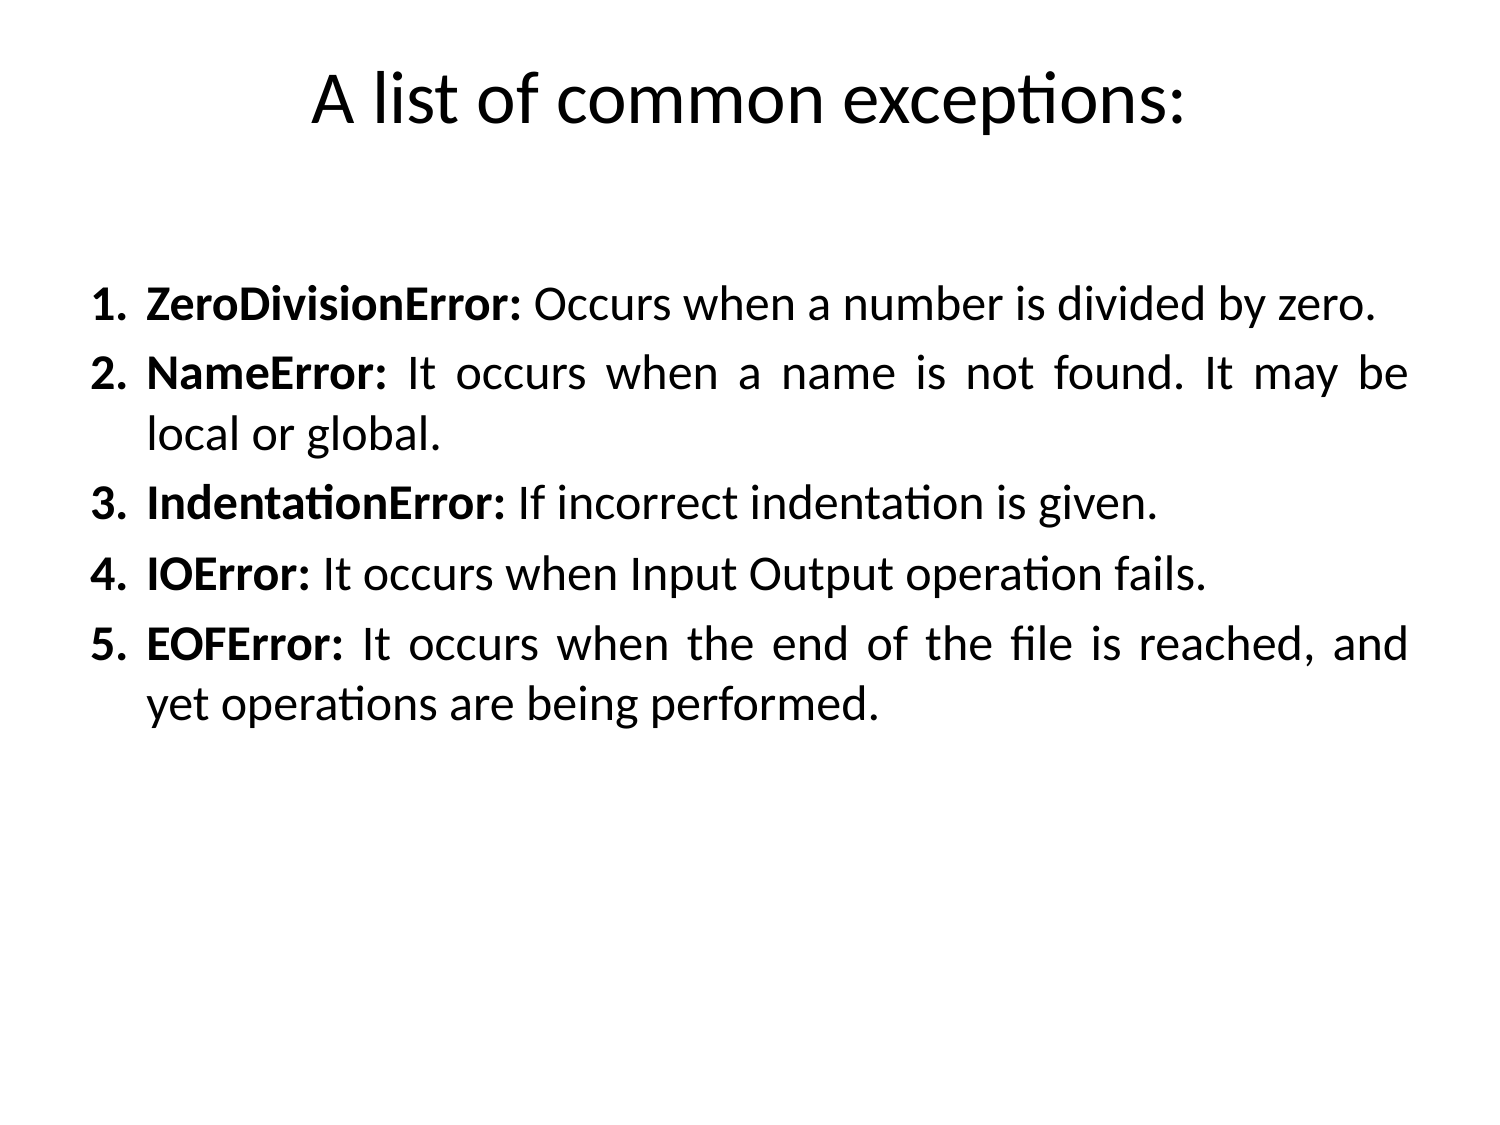

# A list of common exceptions:
ZeroDivisionError: Occurs when a number is divided by zero.
NameError: It occurs when a name is not found. It may be local or global.
IndentationError: If incorrect indentation is given.
IOError: It occurs when Input Output operation fails.
EOFError: It occurs when the end of the file is reached, and yet operations are being performed.